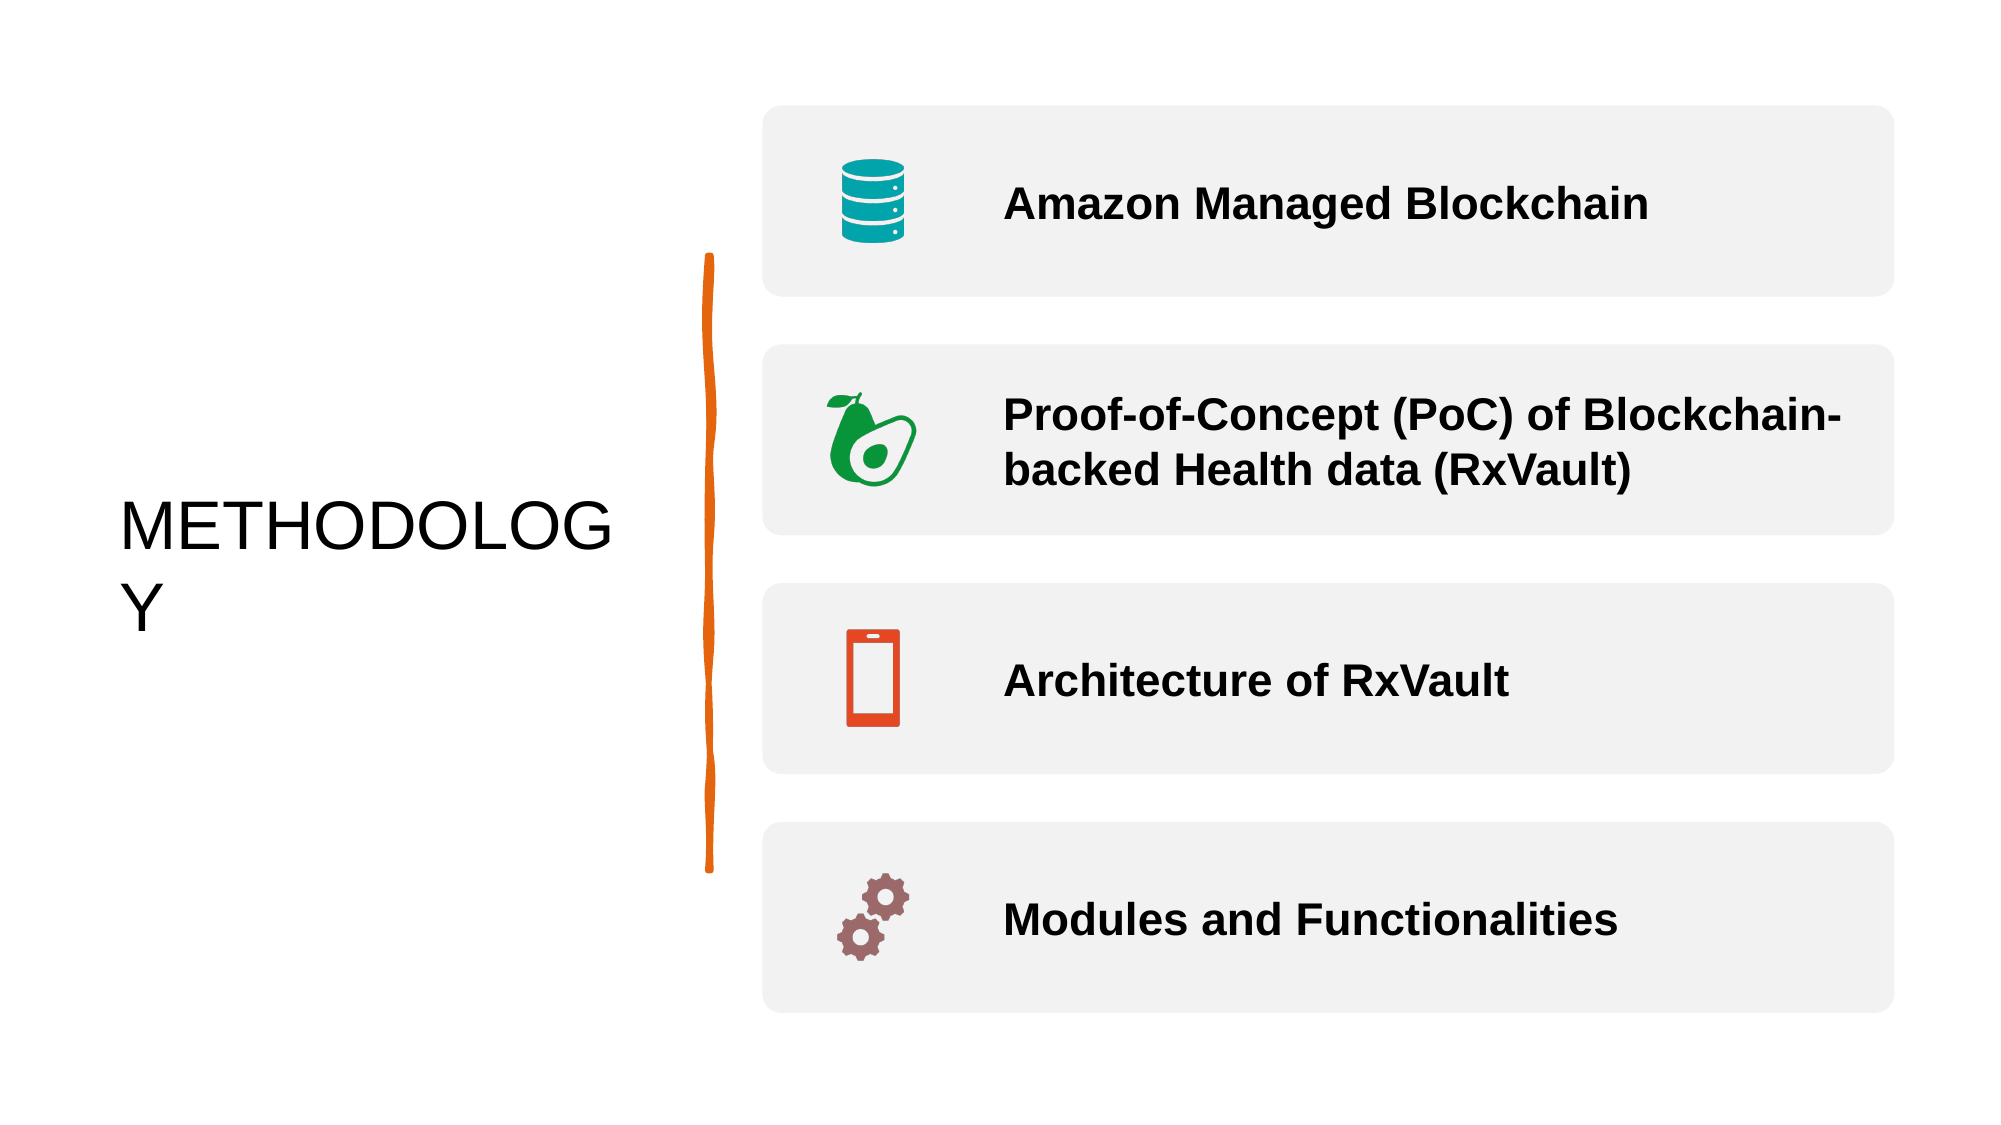

Amazon Managed Blockchain
Proof-of-Concept (PoC) of Blockchain-backed Health data (RxVault)
Architecture of RxVault
Modules and Functionalities
# METHODOLOGY